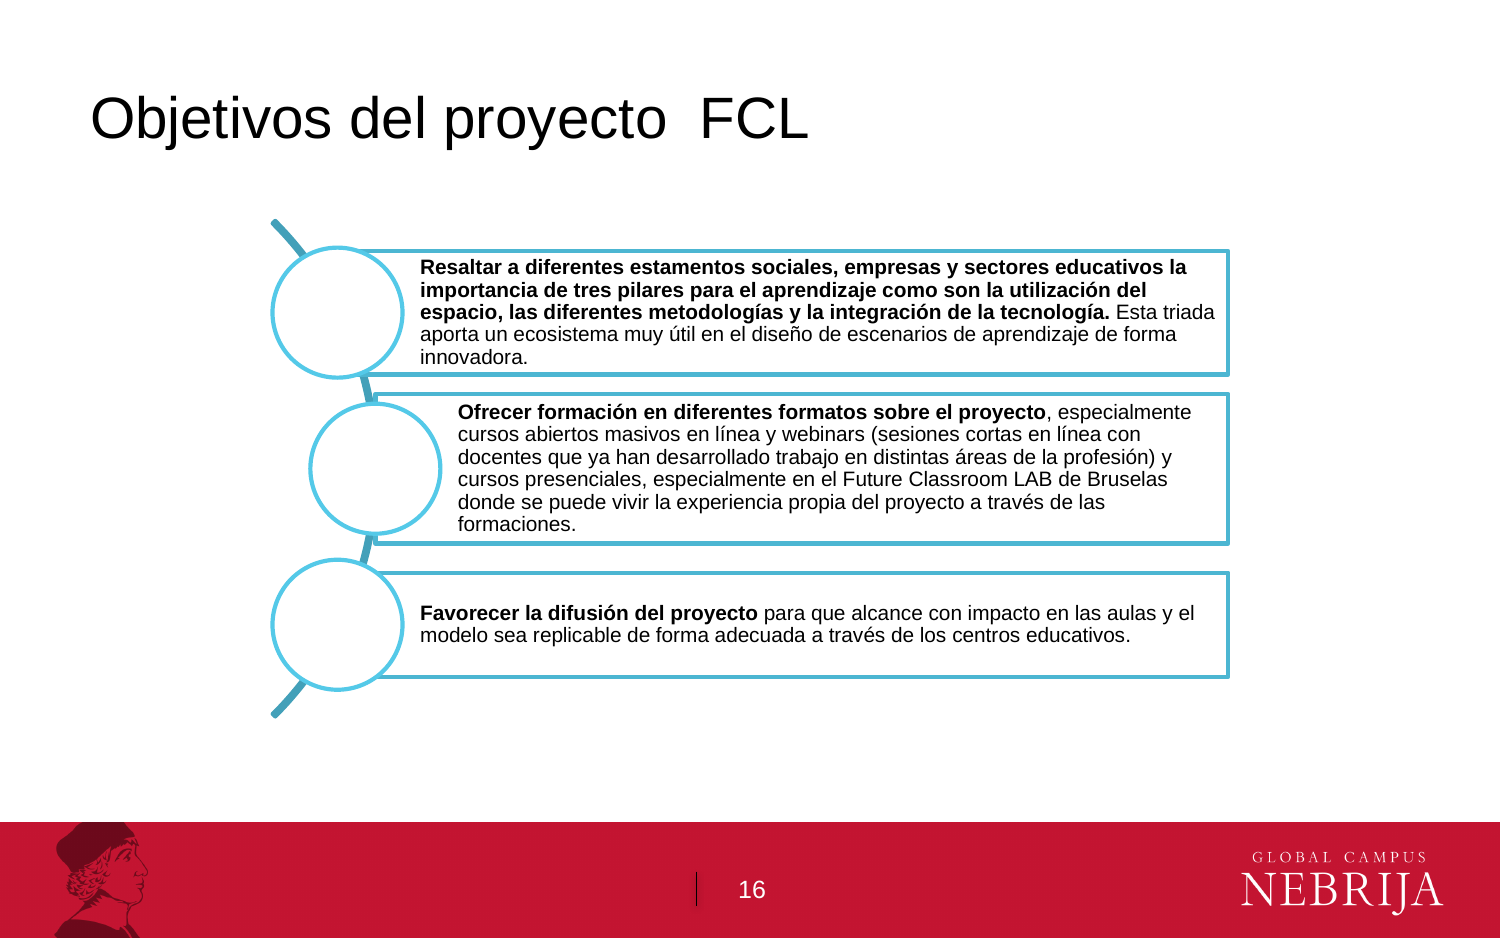

# Objetivos del proyecto  FCL
Resaltar a diferentes estamentos sociales, empresas y sectores educativos la importancia de tres pilares para el aprendizaje como son la utilización del espacio, las diferentes metodologías y la integración de la tecnología. Esta triada aporta un ecosistema muy útil en el diseño de escenarios de aprendizaje de forma innovadora.
Ofrecer formación en diferentes formatos sobre el proyecto, especialmente cursos abiertos masivos en línea y webinars (sesiones cortas en línea con docentes que ya han desarrollado trabajo en distintas áreas de la profesión) y cursos presenciales, especialmente en el Future Classroom LAB de Bruselas donde se puede vivir la experiencia propia del proyecto a través de las formaciones.
Favorecer la difusión del proyecto para que alcance con impacto en las aulas y el modelo sea replicable de forma adecuada a través de los centros educativos.